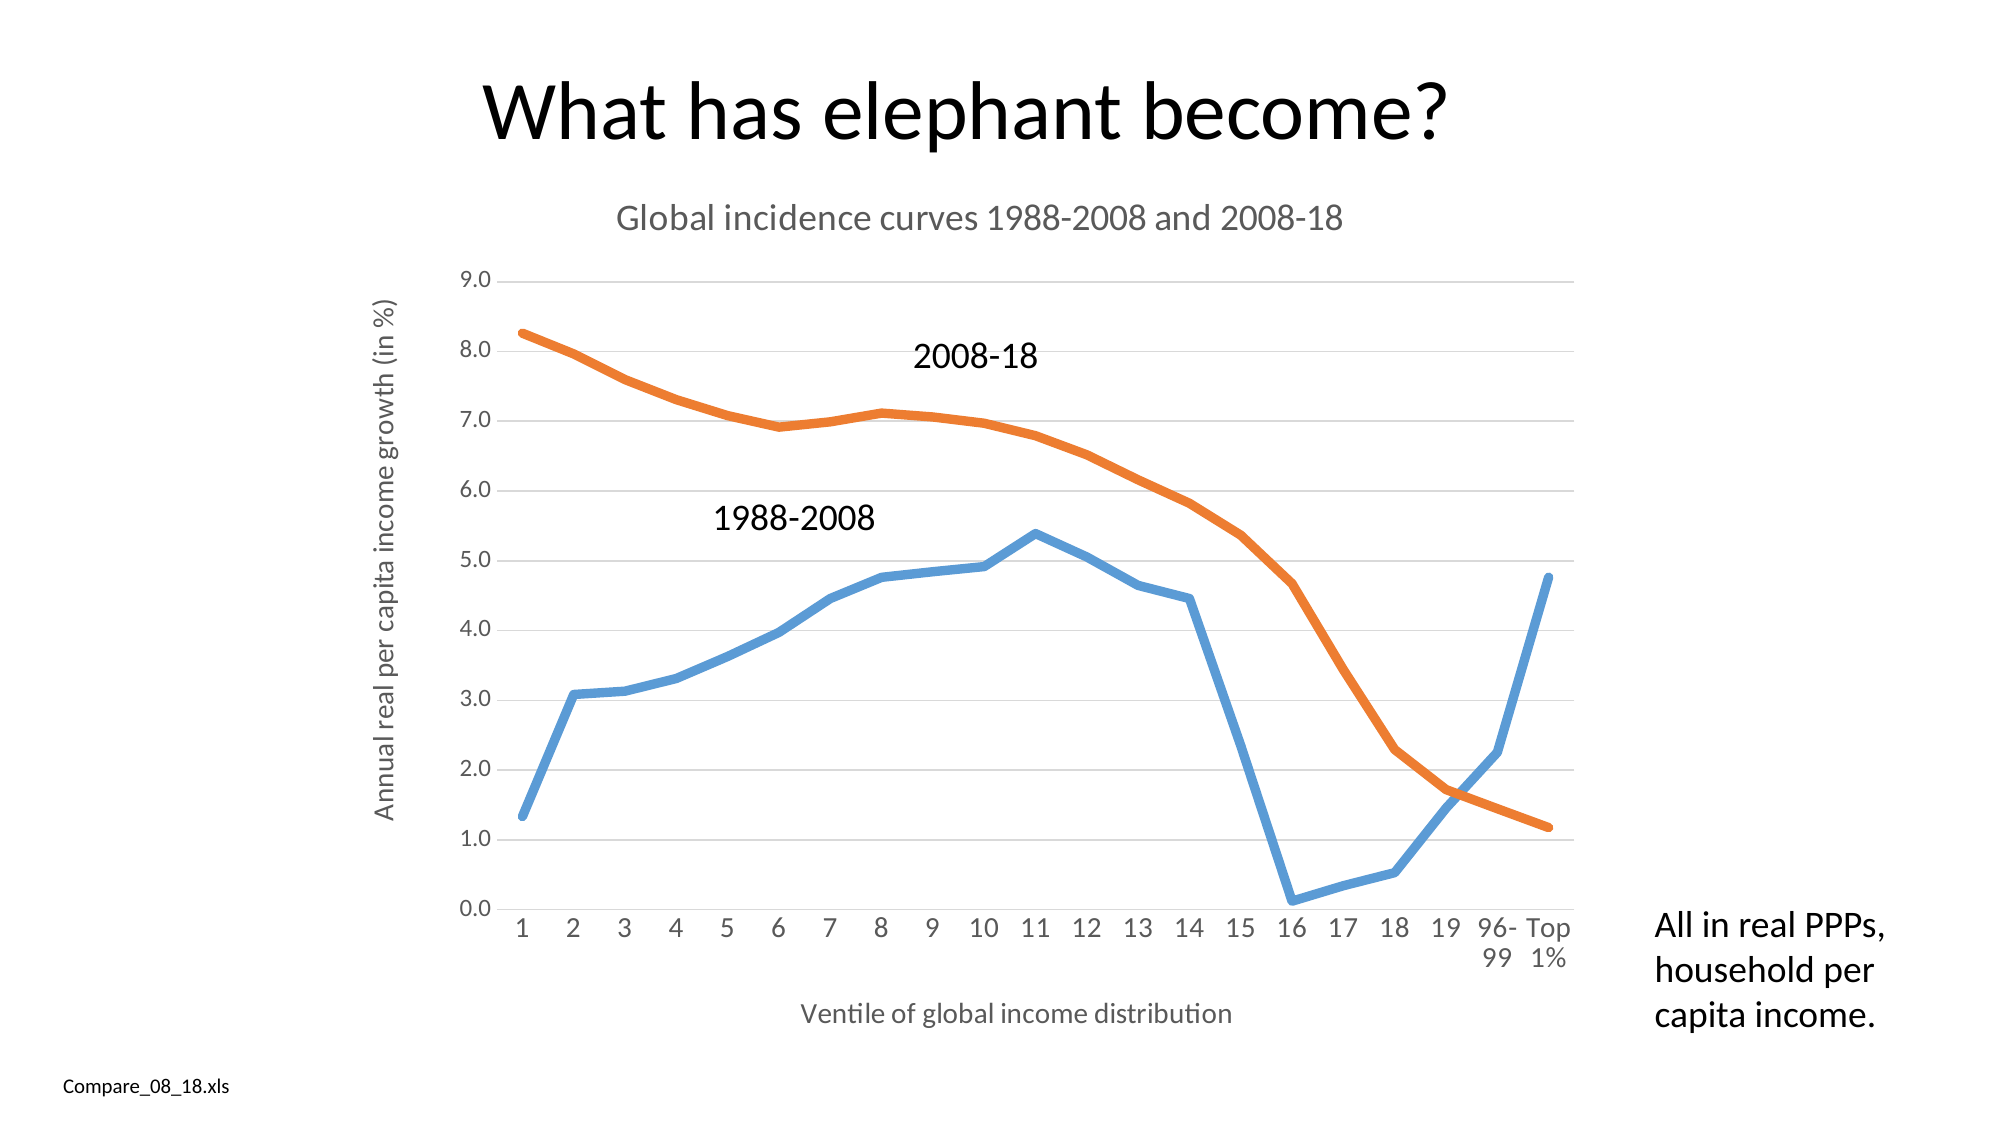

# What has elephant become?

### Chart: Global incidence curves 1988-2008 and 2008-18

| Category | 1988-08 | 2008-18 |
|---|---|---|
| 1 | 1.3327481547548456 | 8.262431995425601 |
| 2 | 3.0827397244991346 | 7.965486228725638 |
| 3 | 3.1302861084087477 | 7.5973138289298525 |
| 4 | 3.3126774798192518 | 7.309379015390394 |
| 5 | 3.6278494550777216 | 7.0808025451637 |
| 6 | 3.9736075712275682 | 6.9154860215068 |
| 7 | 4.459364763478164 | 6.992121547256658 |
| 8 | 4.763230382004202 | 7.117266277036971 |
| 9 | 4.843243885867283 | 7.061047743516302 |
| 10 | 4.917602173680453 | 6.971156050365845 |
| 11 | 5.390442497383539 | 6.792641259071375 |
| 12 | 5.054983101904299 | 6.519790083545174 |
| 13 | 4.647632705814314 | 6.160827582015993 |
| 14 | 4.459325410008785 | 5.824714003822029 |
| 15 | 2.3508680589937727 | 5.3672344619375645 |
| 16 | 0.12022324132018104 | 4.672838973180649 |
| 17 | 0.3423165432973048 | 3.437488477296813 |
| 18 | 0.5297611719262822 | 2.2935686896400354 |
| 19 | 1.453400679714874 | 1.7201315629625569 |
| 96-99 | 2.253982447087387 | 1.4465275537713929 |
| Top 1% | 4.764810478545239 | 1.1750823053512605 |
2008-18
1988-2008
All in real PPPs, household per capita income.
Compare_08_18.xls